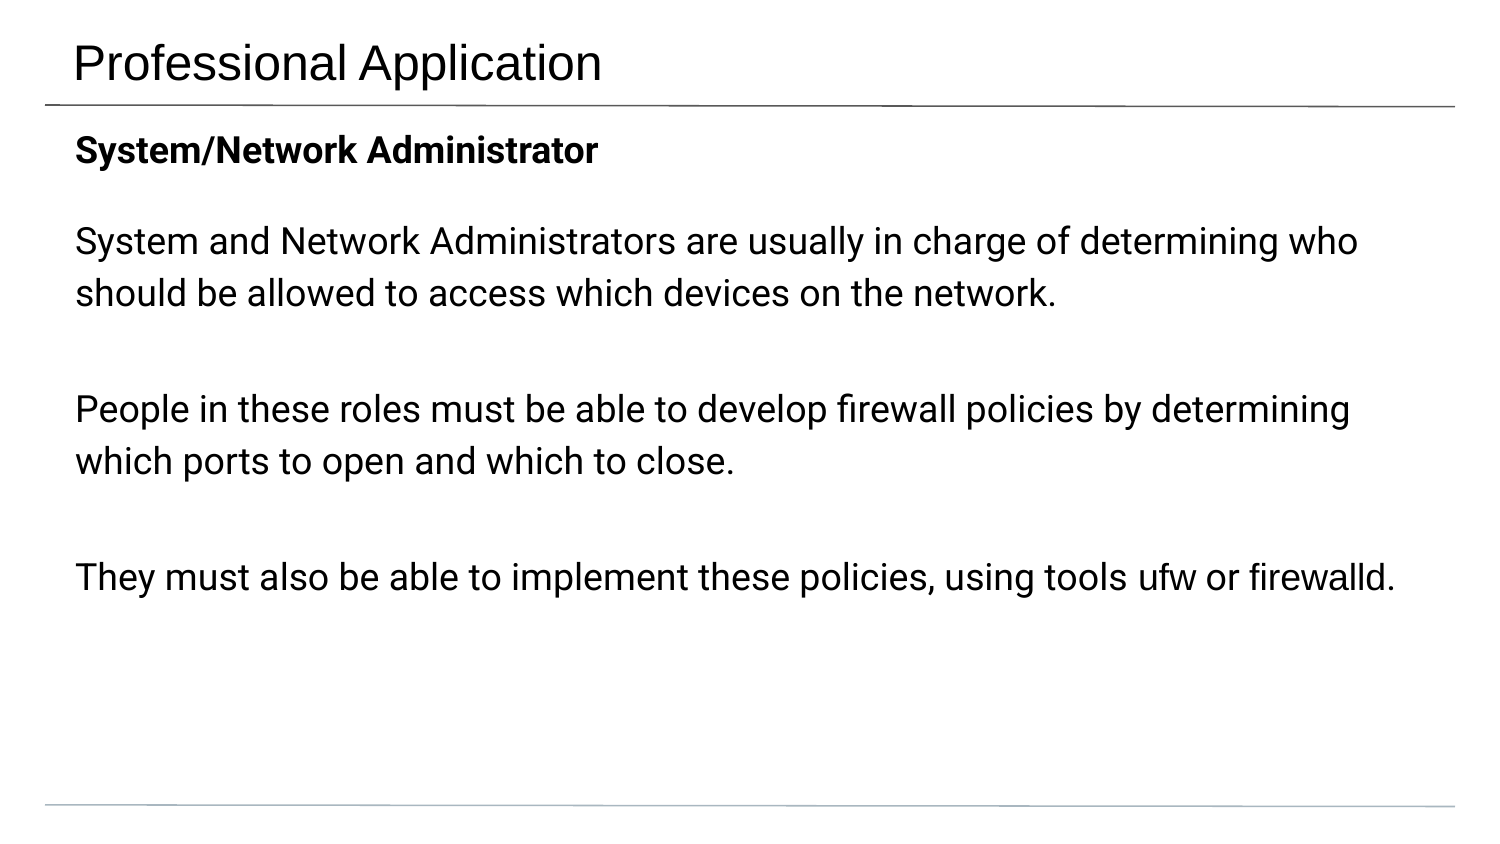

# Professional Application
System/Network Administrator
System and Network Administrators are usually in charge of determining who should be allowed to access which devices on the network.

People in these roles must be able to develop firewall policies by determining which ports to open and which to close.

They must also be able to implement these policies, using tools ufw or firewalld.